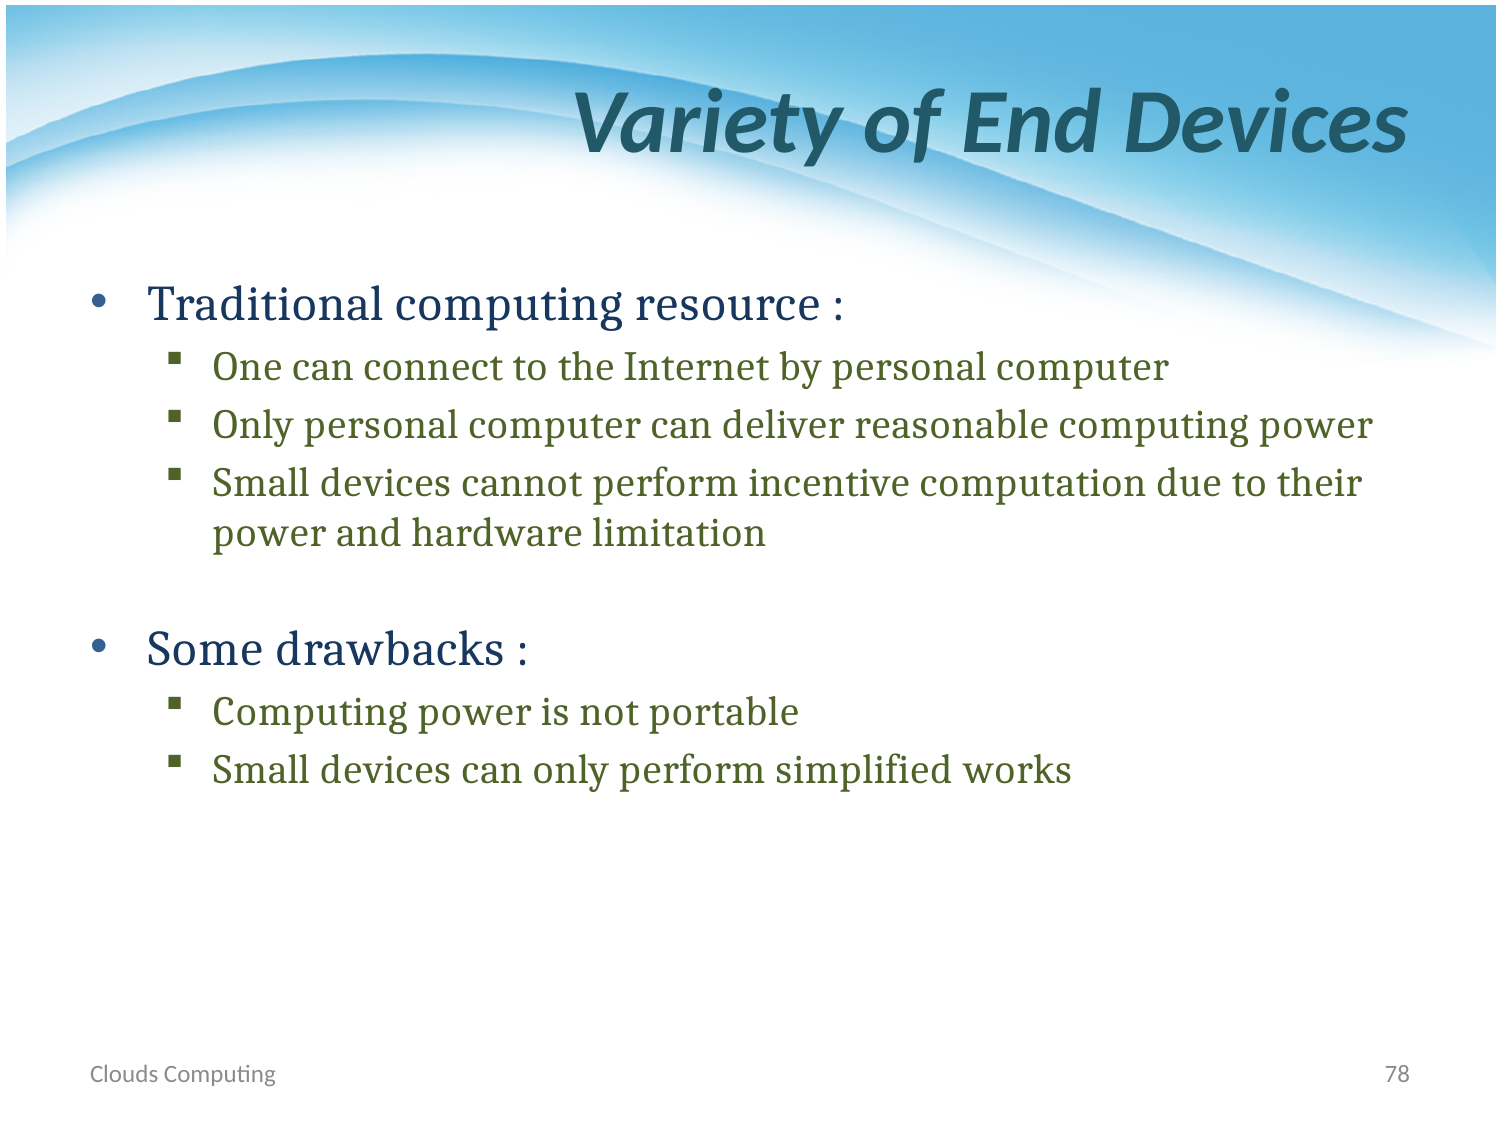

# Variety of End Devices
Traditional computing resource :
One can connect to the Internet by personal computer
Only personal computer can deliver reasonable computing power
Small devices cannot perform incentive computation due to their power and hardware limitation
Some drawbacks :
Computing power is not portable
Small devices can only perform simplified works
Clouds Computing
78